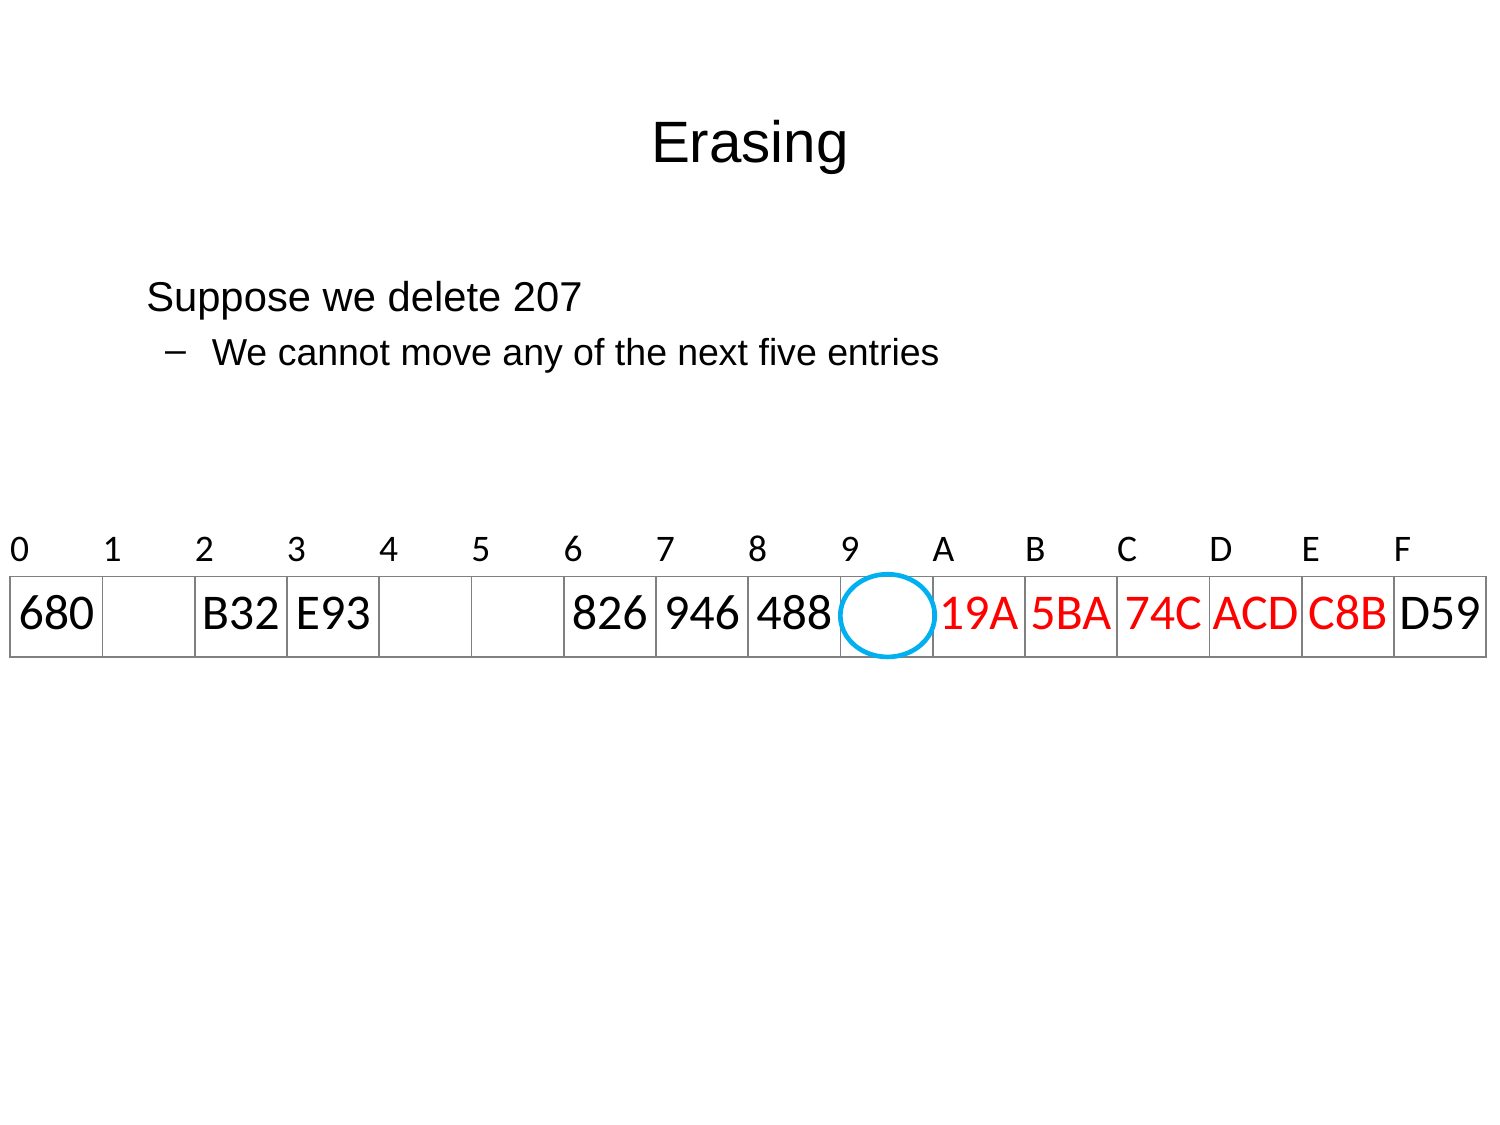

# Erasing
	Suppose we delete 207
We cannot move any of the next five entries
| 0 | 1 | 2 | 3 | 4 | 5 | 6 | 7 | 8 | 9 | A | B | C | D | E | F |
| --- | --- | --- | --- | --- | --- | --- | --- | --- | --- | --- | --- | --- | --- | --- | --- |
| 680 |  | B32 | E93 |  |  | 826 | 946 | 488 |  | 19A | 5BA | 74C | ACD | C8B | D59 |